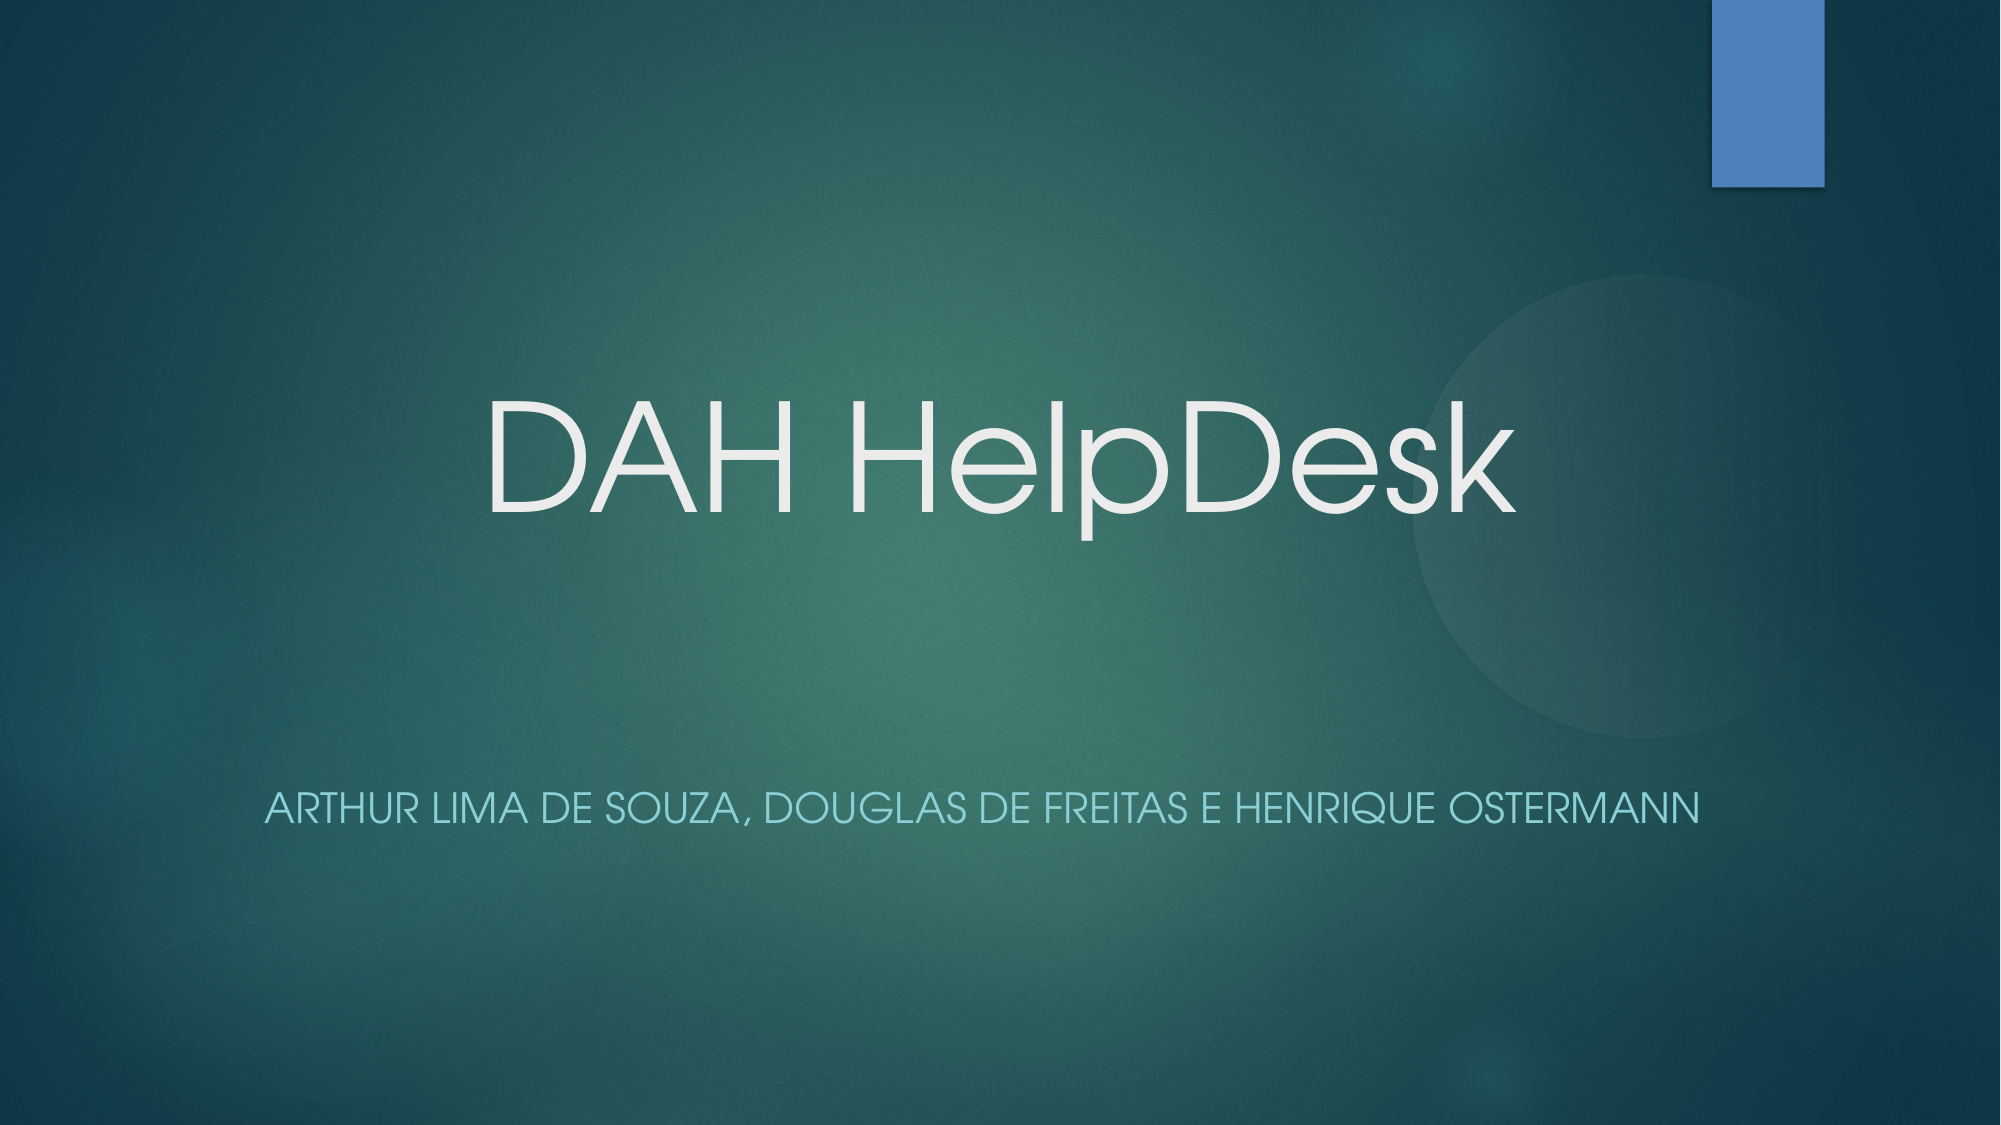

DAH HelpDesk
Arthur Lima de Souza, Douglas de Freitas e Henrique Ostermann